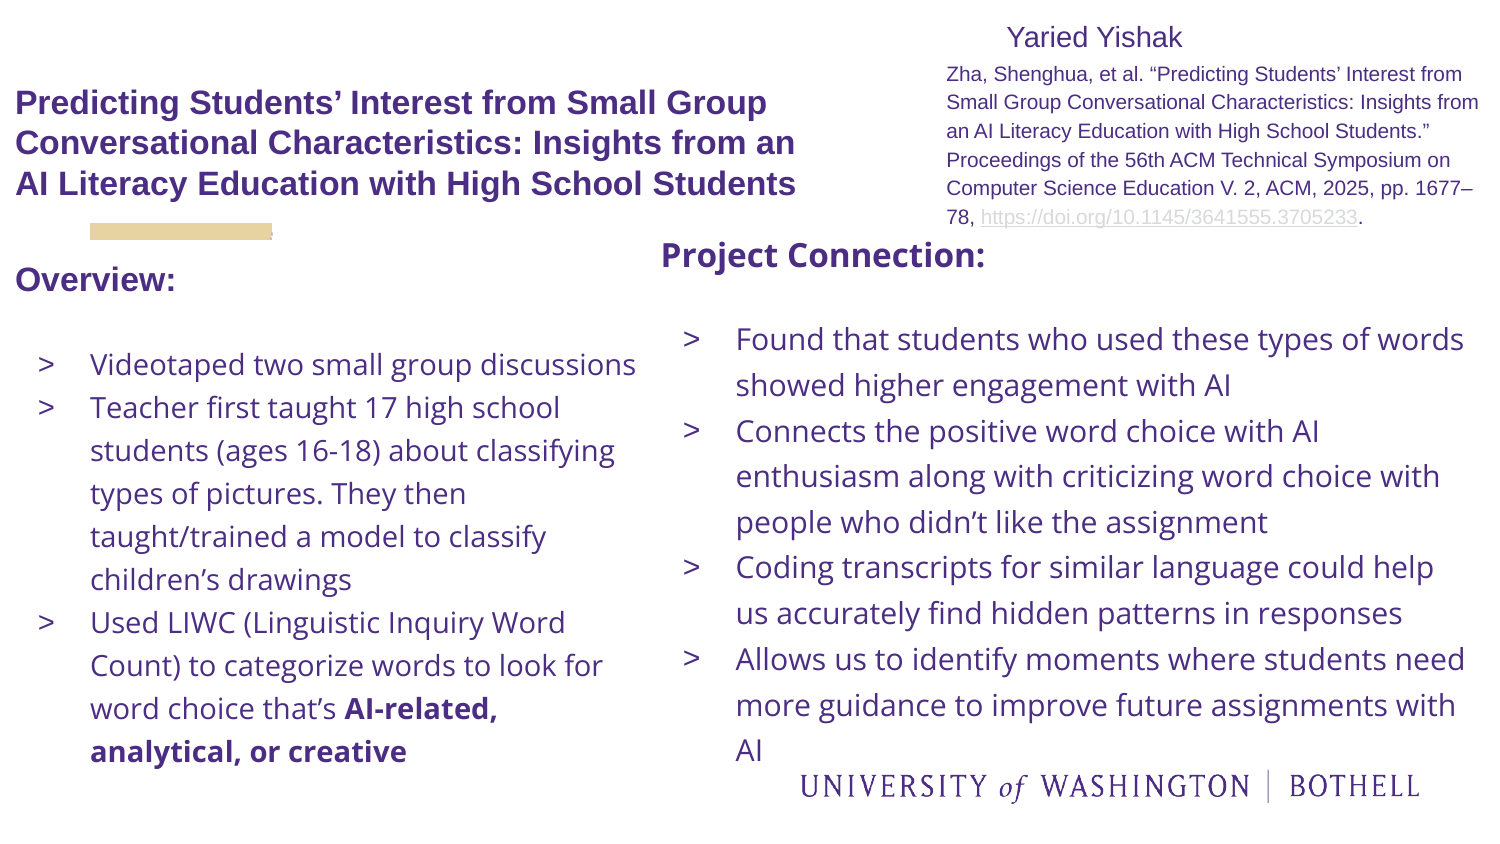

Yaried Yishak
# Predicting Students’ Interest from Small Group Conversational Characteristics: Insights from an AI Literacy Education with High School Students

Zha, Shenghua, et al. “Predicting Students’ Interest from Small Group Conversational Characteristics: Insights from an AI Literacy Education with High School Students.” Proceedings of the 56th ACM Technical Symposium on Computer Science Education V. 2, ACM, 2025, pp. 1677–78, https://doi.org/10.1145/3641555.3705233.
Project Connection:
Found that students who used these types of words showed higher engagement with AI
Connects the positive word choice with AI enthusiasm along with criticizing word choice with people who didn’t like the assignment
Coding transcripts for similar language could help us accurately find hidden patterns in responses
Allows us to identify moments where students need more guidance to improve future assignments with AI
Overview:

Videotaped two small group discussions
Teacher first taught 17 high school students (ages 16-18) about classifying types of pictures. They then taught/trained a model to classify children’s drawings
Used LIWC (Linguistic Inquiry Word Count) to categorize words to look for word choice that’s AI-related, analytical, or creative